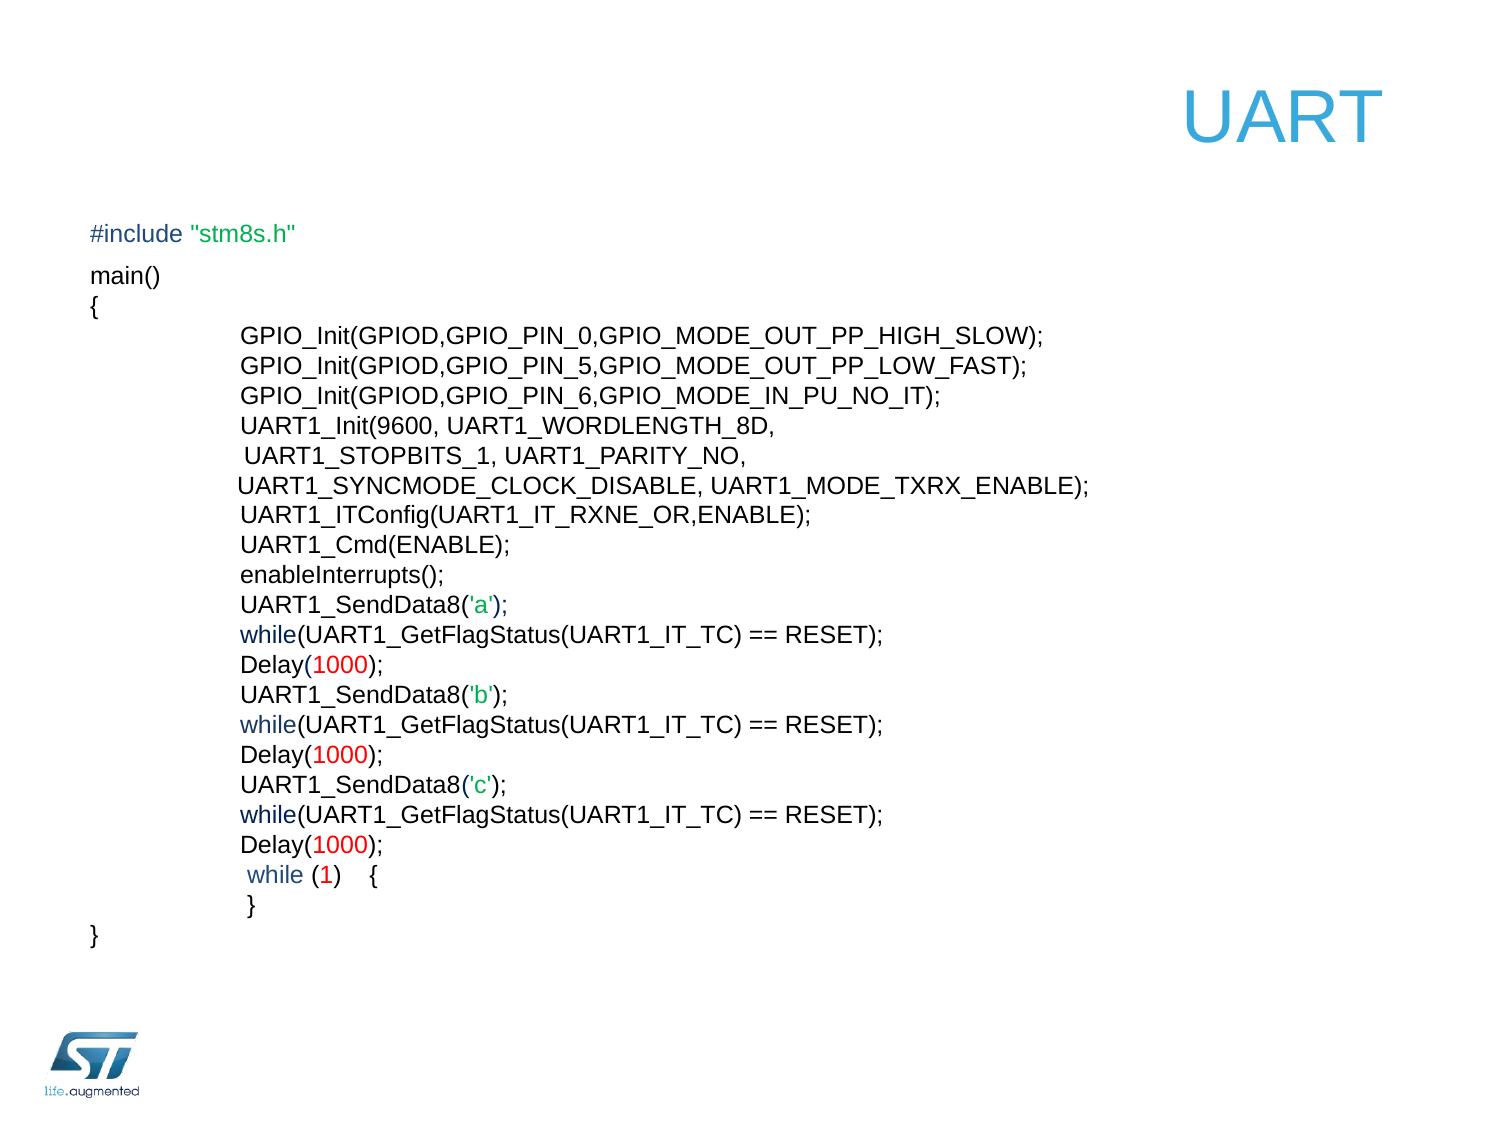

# UART
#include "stm8s.h"
main()
{
    	GPIO_Init(GPIOD,GPIO_PIN_0,GPIO_MODE_OUT_PP_HIGH_SLOW);
 	GPIO_Init(GPIOD,GPIO_PIN_5,GPIO_MODE_OUT_PP_LOW_FAST);
   	GPIO_Init(GPIOD,GPIO_PIN_6,GPIO_MODE_IN_PU_NO_IT);
	UART1_Init(9600, UART1_WORDLENGTH_8D,
                      UART1_STOPBITS_1, UART1_PARITY_NO,
                     UART1_SYNCMODE_CLOCK_DISABLE, UART1_MODE_TXRX_ENABLE);
	UART1_ITConfig(UART1_IT_RXNE_OR,ENABLE);
	UART1_Cmd(ENABLE);
	enableInterrupts();
	UART1_SendData8('a');
	while(UART1_GetFlagStatus(UART1_IT_TC) == RESET);
	Delay(1000);
	UART1_SendData8('b');
	while(UART1_GetFlagStatus(UART1_IT_TC) == RESET);
	Delay(1000);
	UART1_SendData8('c');
	while(UART1_GetFlagStatus(UART1_IT_TC) == RESET);
	Delay(1000);
   	 while (1)    {
   	 }
}